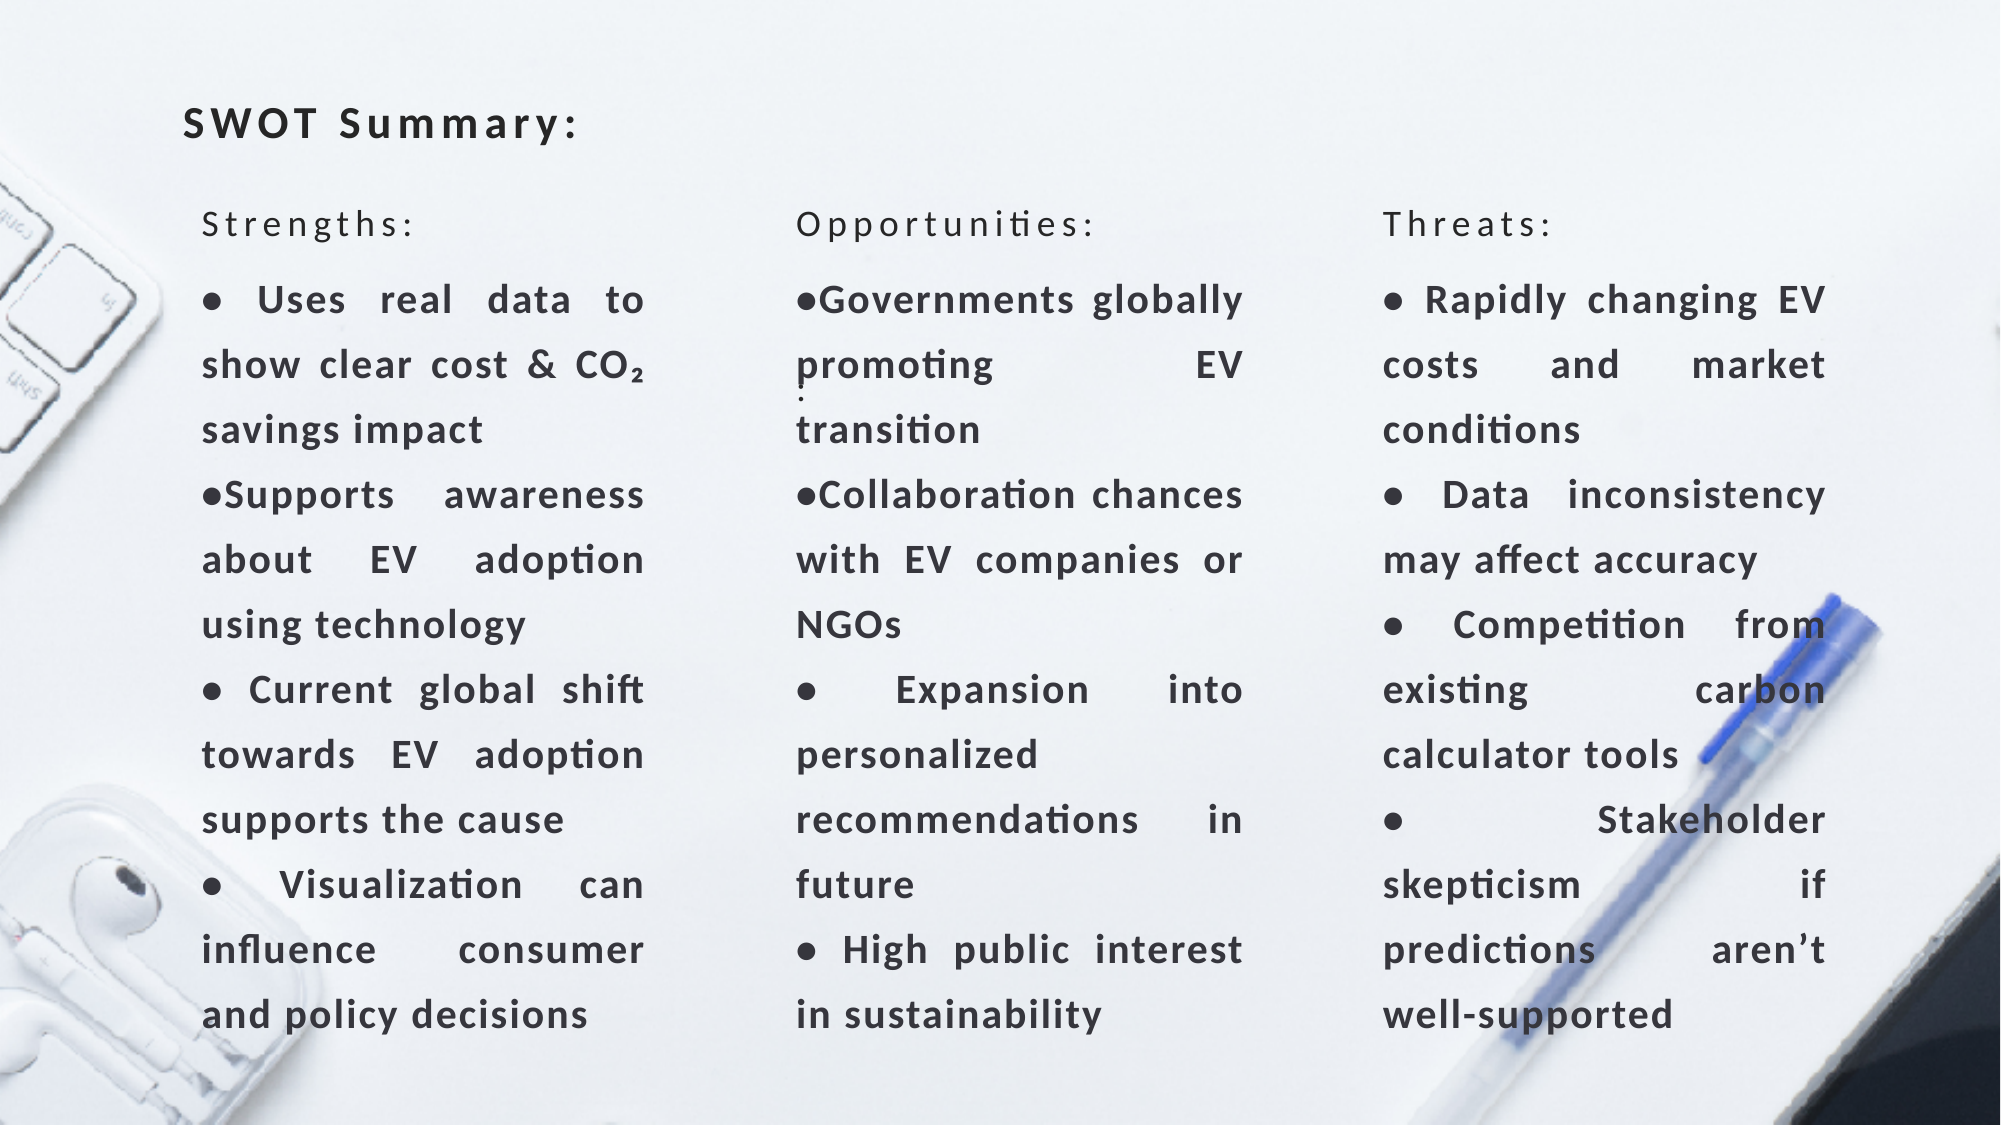

SWOT Summary:

Strengths:
• Uses real data to show clear cost & CO₂ savings impact
•Supports awareness about EV adoption using technology
• Current global shift towards EV adoption supports the cause
• Visualization can influence consumer and policy decisions
Opportunities:

:
•Governments globally promoting EV transition
•Collaboration chances with EV companies or NGOs
• Expansion into personalized recommendations in future
• High public interest in sustainability
Threats:
• Rapidly changing EV costs and market conditions
• Data inconsistency may affect accuracy
• Competition from existing carbon calculator tools
• Stakeholder skepticism if predictions aren’t well-supported